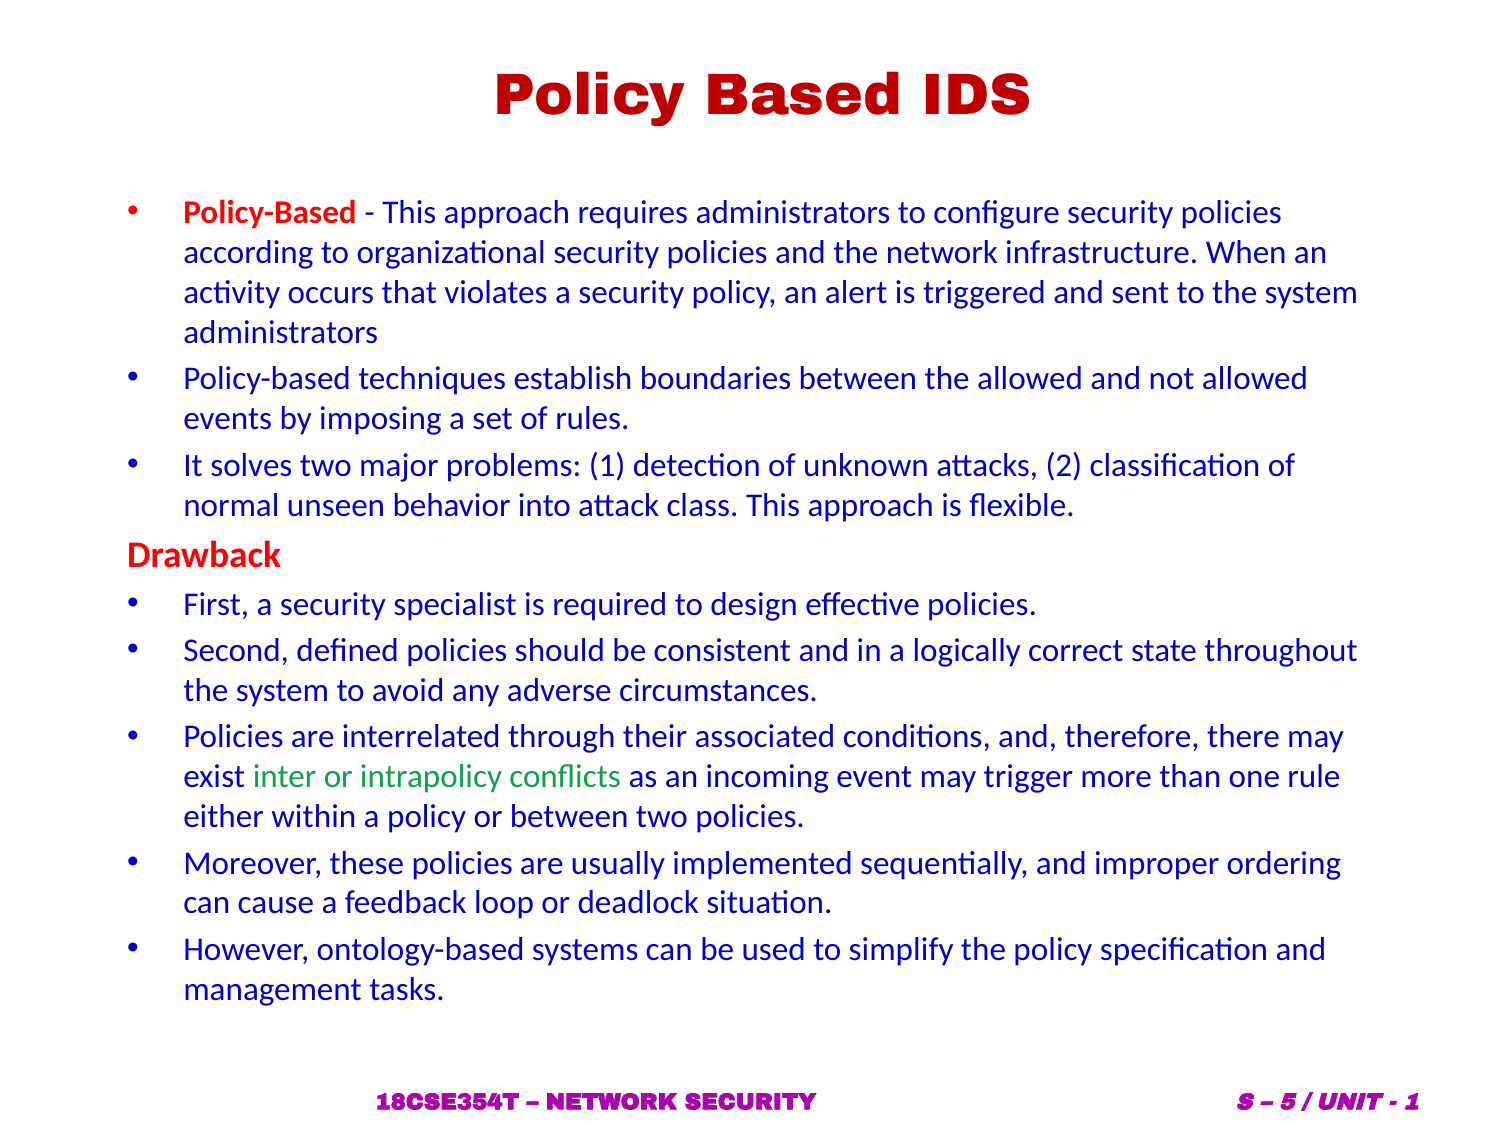

# Policy Based IDS
Policy-Based - This approach requires administrators to configure security policies according to organizational security policies and the network infrastructure. When an activity occurs that violates a security policy, an alert is triggered and sent to the system administrators
Policy-based techniques establish boundaries between the allowed and not allowed events by imposing a set of rules.
It solves two major problems: (1) detection of unknown attacks, (2) classification of normal unseen behavior into attack class. This approach is flexible.
Drawback
First, a security specialist is required to design effective policies.
Second, defined policies should be consistent and in a logically correct state throughout the system to avoid any adverse circumstances.
Policies are interrelated through their associated conditions, and, therefore, there may exist inter or intrapolicy conflicts as an incoming event may trigger more than one rule either within a policy or between two policies.
Moreover, these policies are usually implemented sequentially, and improper ordering can cause a feedback loop or deadlock situation.
However, ontology-based systems can be used to simplify the policy specification and management tasks.
                                18CSE354T – NETWORK SECURITY                                                      S – 5 / UNIT - 1